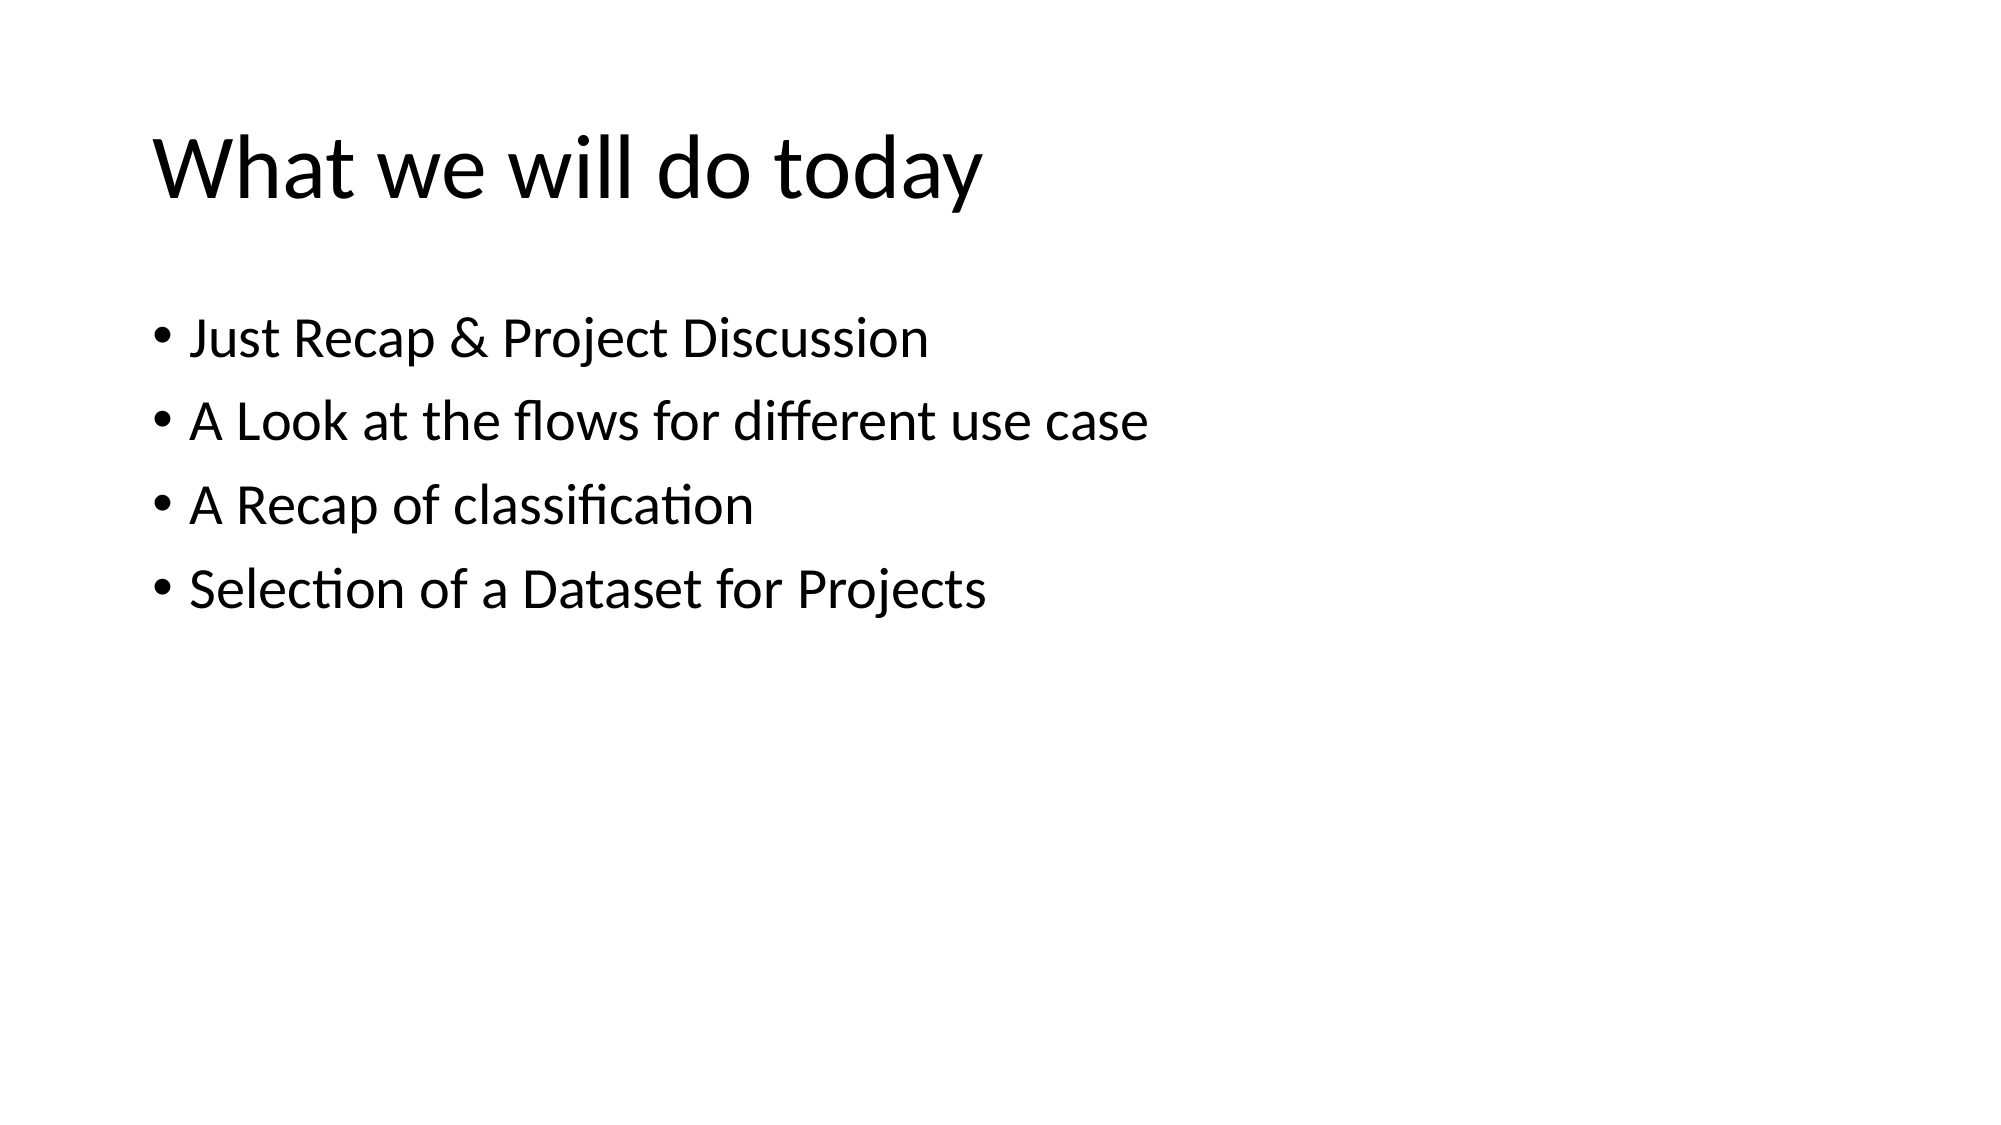

# What we will do today
Just Recap & Project Discussion
A Look at the flows for different use case
A Recap of classification
Selection of a Dataset for Projects